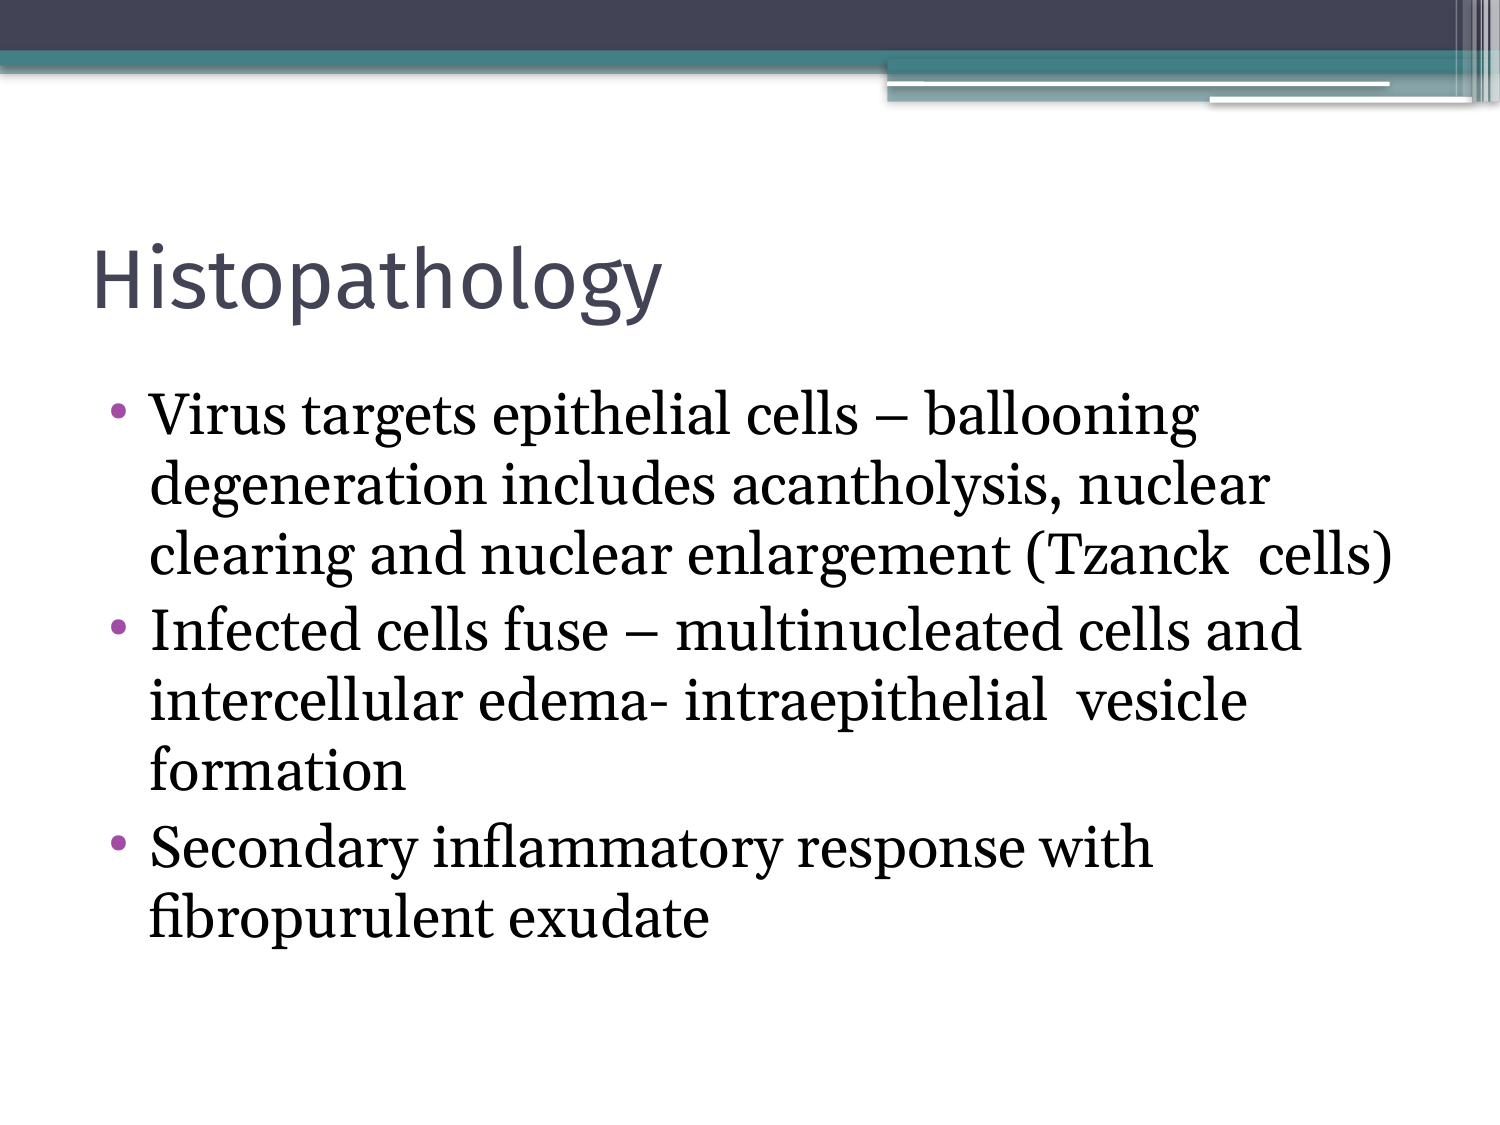

# Histopathology
Virus targets epithelial cells – ballooning degeneration includes acantholysis, nuclear clearing and nuclear enlargement (Tzanck  cells)
Infected cells fuse – multinucleated cells and intercellular edema- intraepithelial  vesicle formation
Secondary inflammatory response with fibropurulent exudate